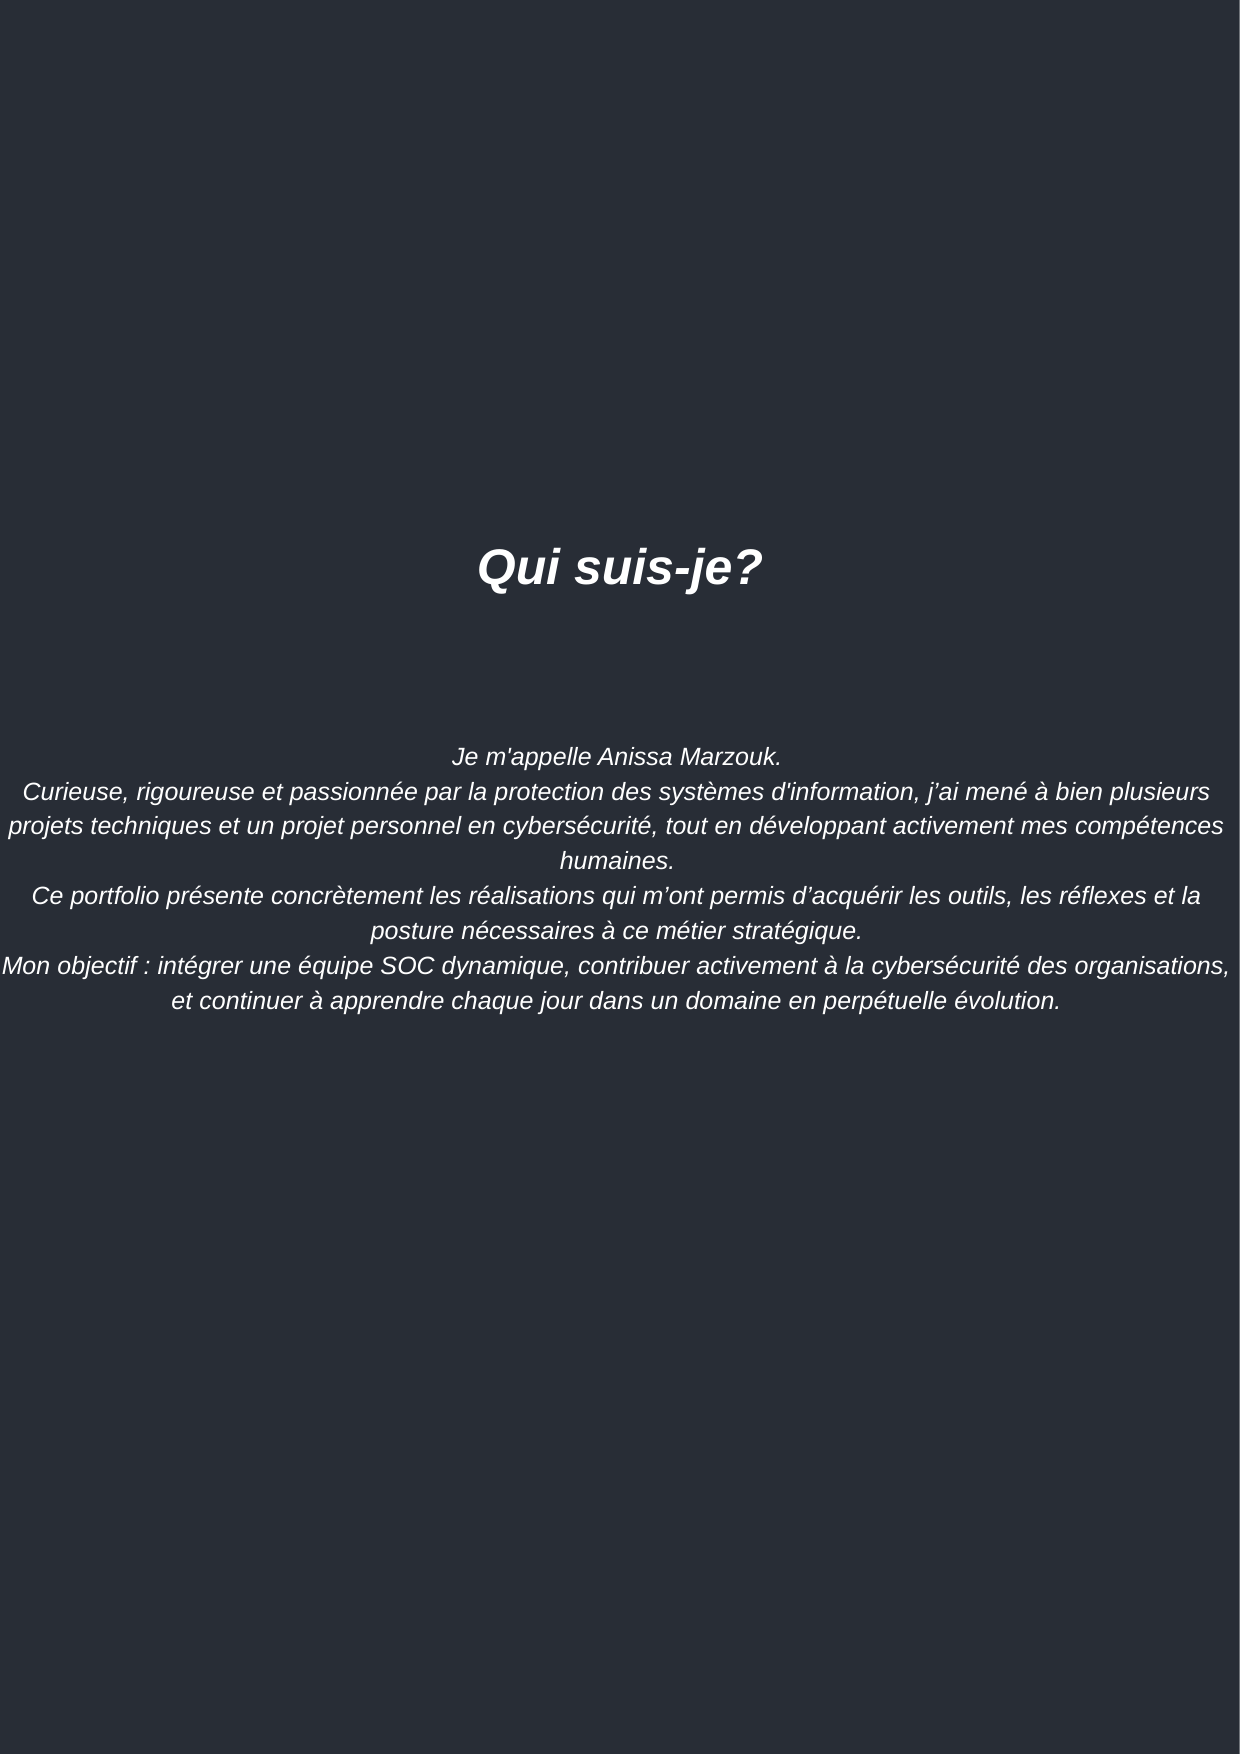

Qui suis-je?
Je m'appelle Anissa Marzouk.
Curieuse, rigoureuse et passionnée par la protection des systèmes d'information, j’ai mené à bien plusieurs projets techniques et un projet personnel en cybersécurité, tout en développant activement mes compétences humaines.
Ce portfolio présente concrètement les réalisations qui m’ont permis d’acquérir les outils, les réflexes et la posture nécessaires à ce métier stratégique.
Mon objectif : intégrer une équipe SOC dynamique, contribuer activement à la cybersécurité des organisations, et continuer à apprendre chaque jour dans un domaine en perpétuelle évolution.